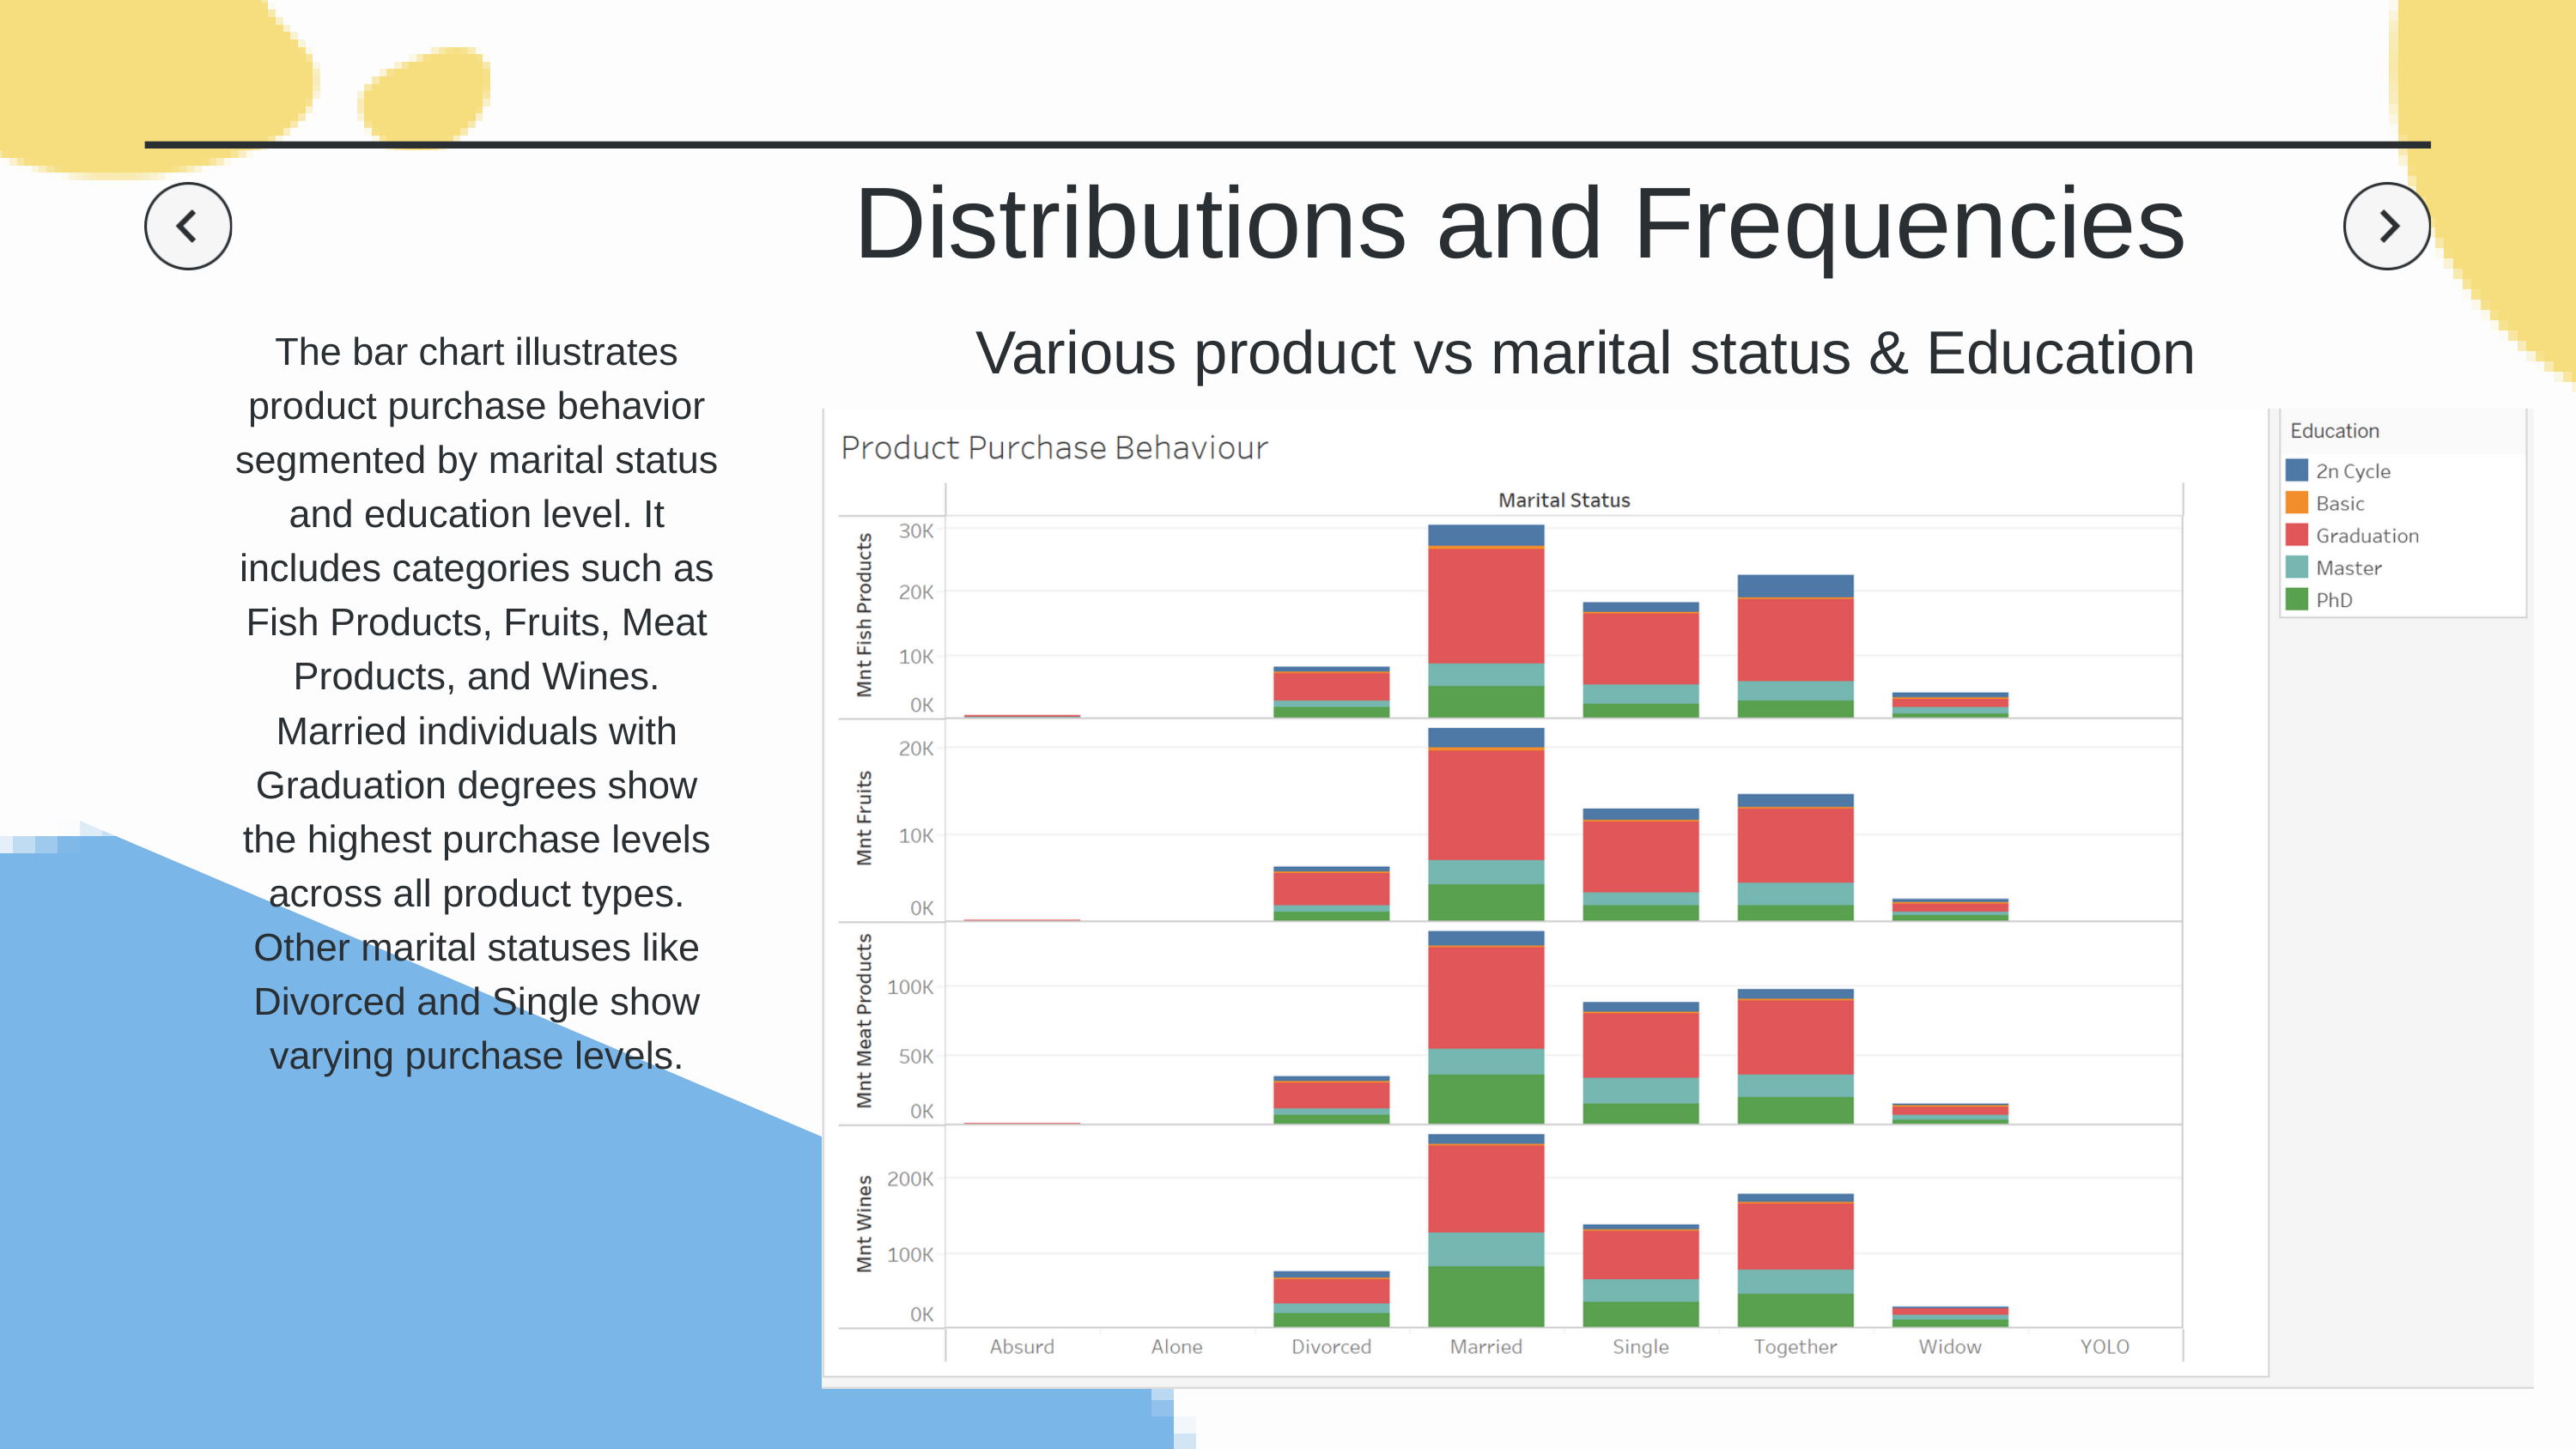

Distributions and Frequencies

The bar chart illustrates product purchase behavior segmented by marital status and education level. It includes categories such as Fish Products, Fruits, Meat Products, and Wines. Married individuals with Graduation degrees show the highest purchase levels across all product types. Other marital statuses like Divorced and Single show varying purchase levels.

Various product vs marital status & Education